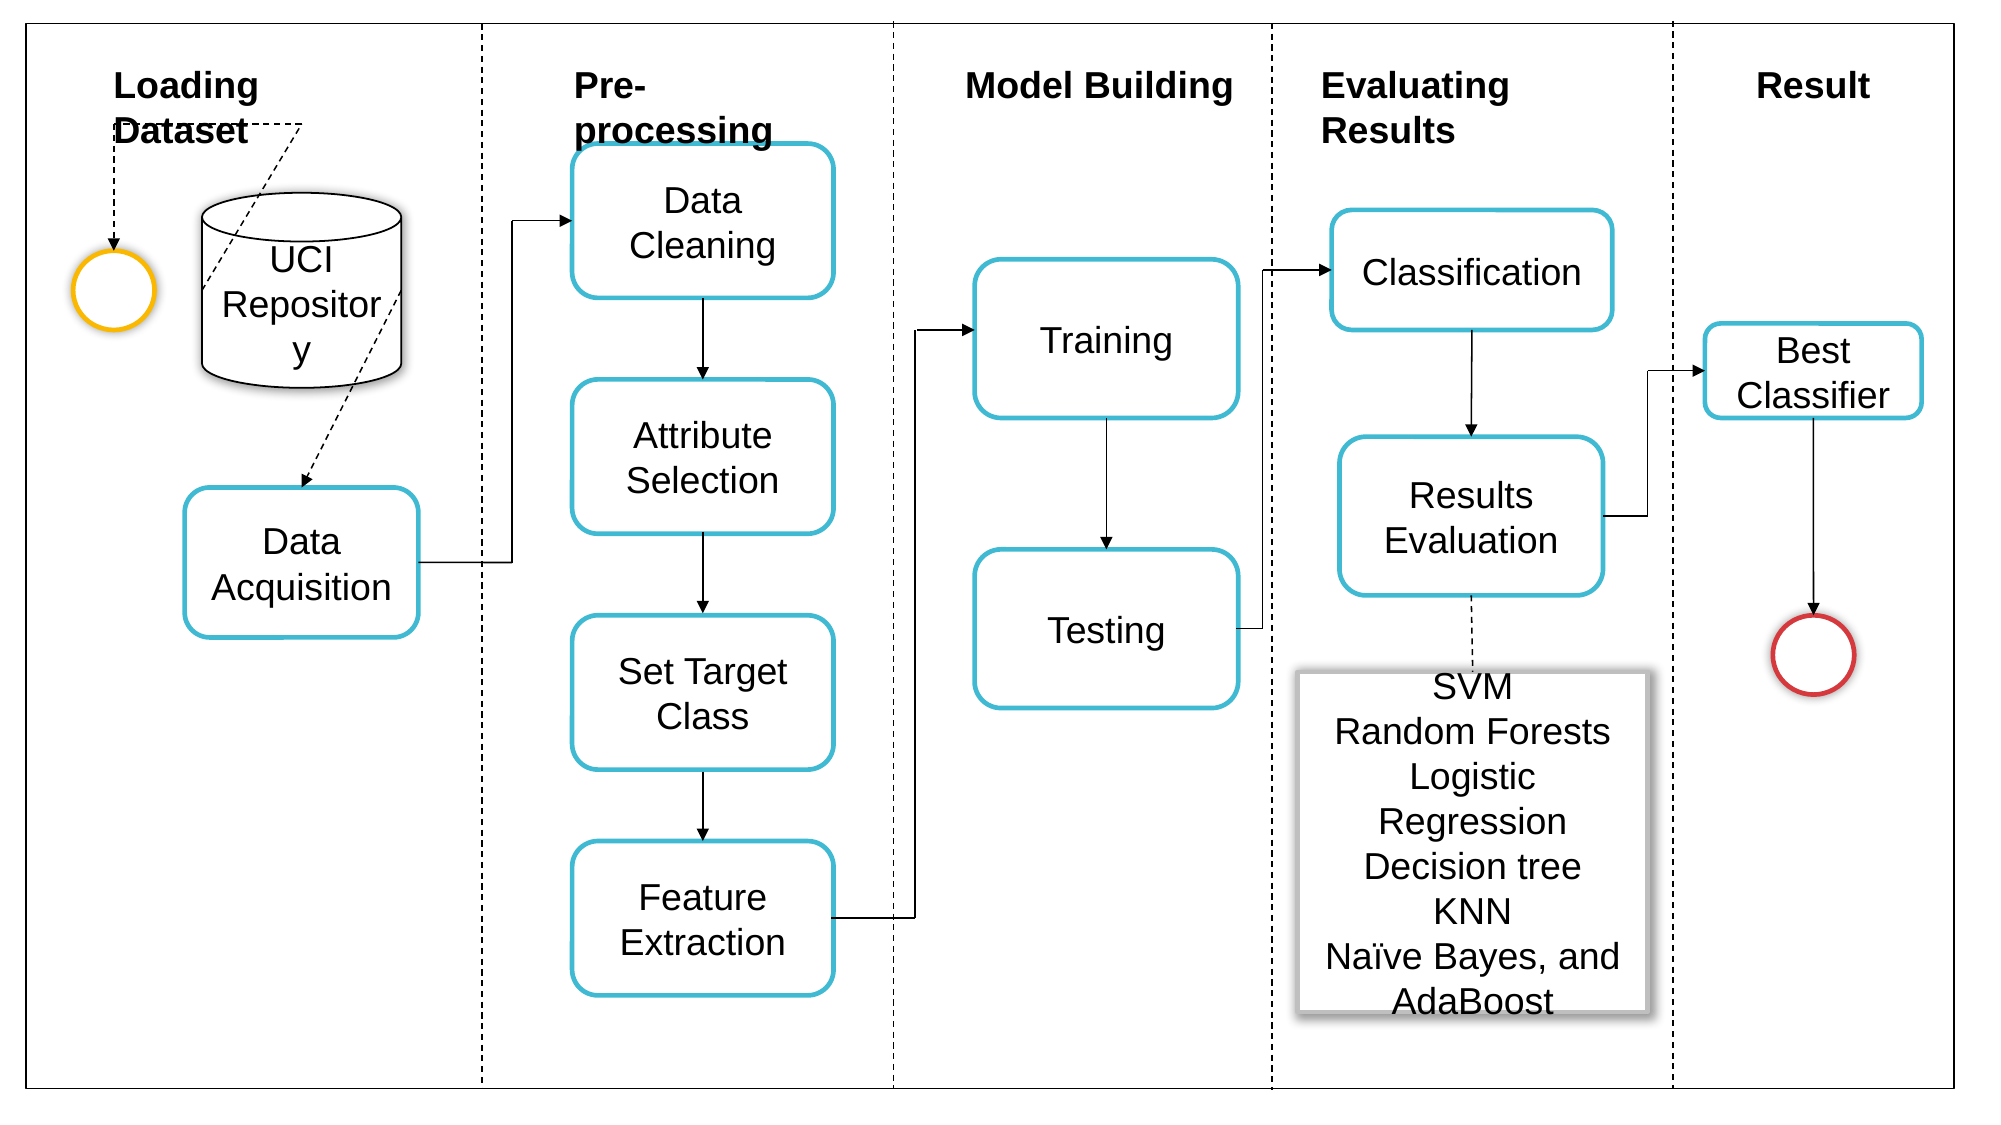

Loading Dataset
Pre-processing
Model Building
Evaluating Results
Result
Data Cleaning
UCI Repository
Classification

Training
Best Classifier
Attribute Selection
Results Evaluation
Data Acquisition
Testing
Set Target Class

SVM
Random Forests Logistic Regression Decision tree
KNN
Naïve Bayes, and AdaBoost
Feature Extraction